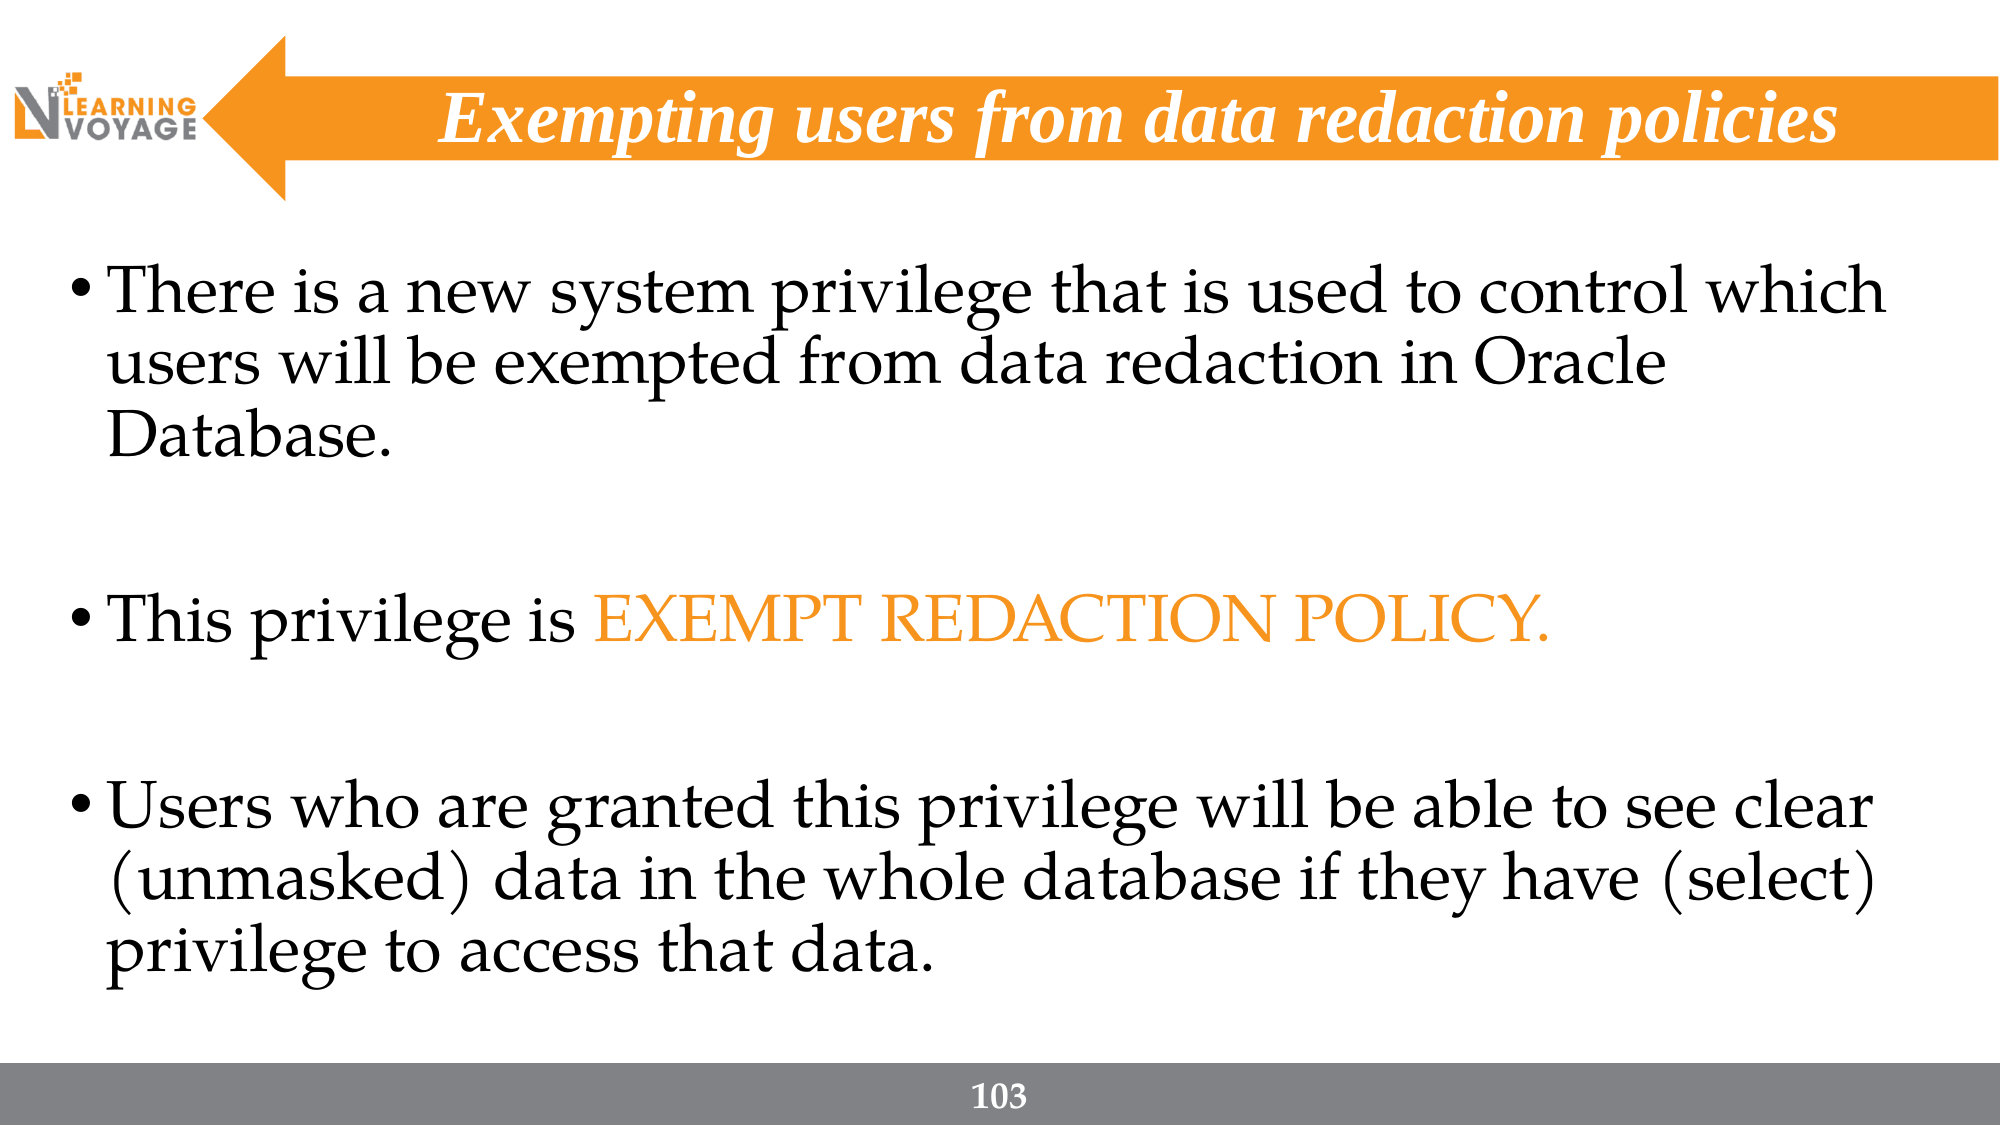

# Exempting users from data redaction policies
There is a new system privilege that is used to control which users will be exempted from data redaction in Oracle Database.

This privilege is EXEMPT REDACTION POLICY.

Users who are granted this privilege will be able to see clear (unmasked) data in the whole database if they have (select) privilege to access that data.

103